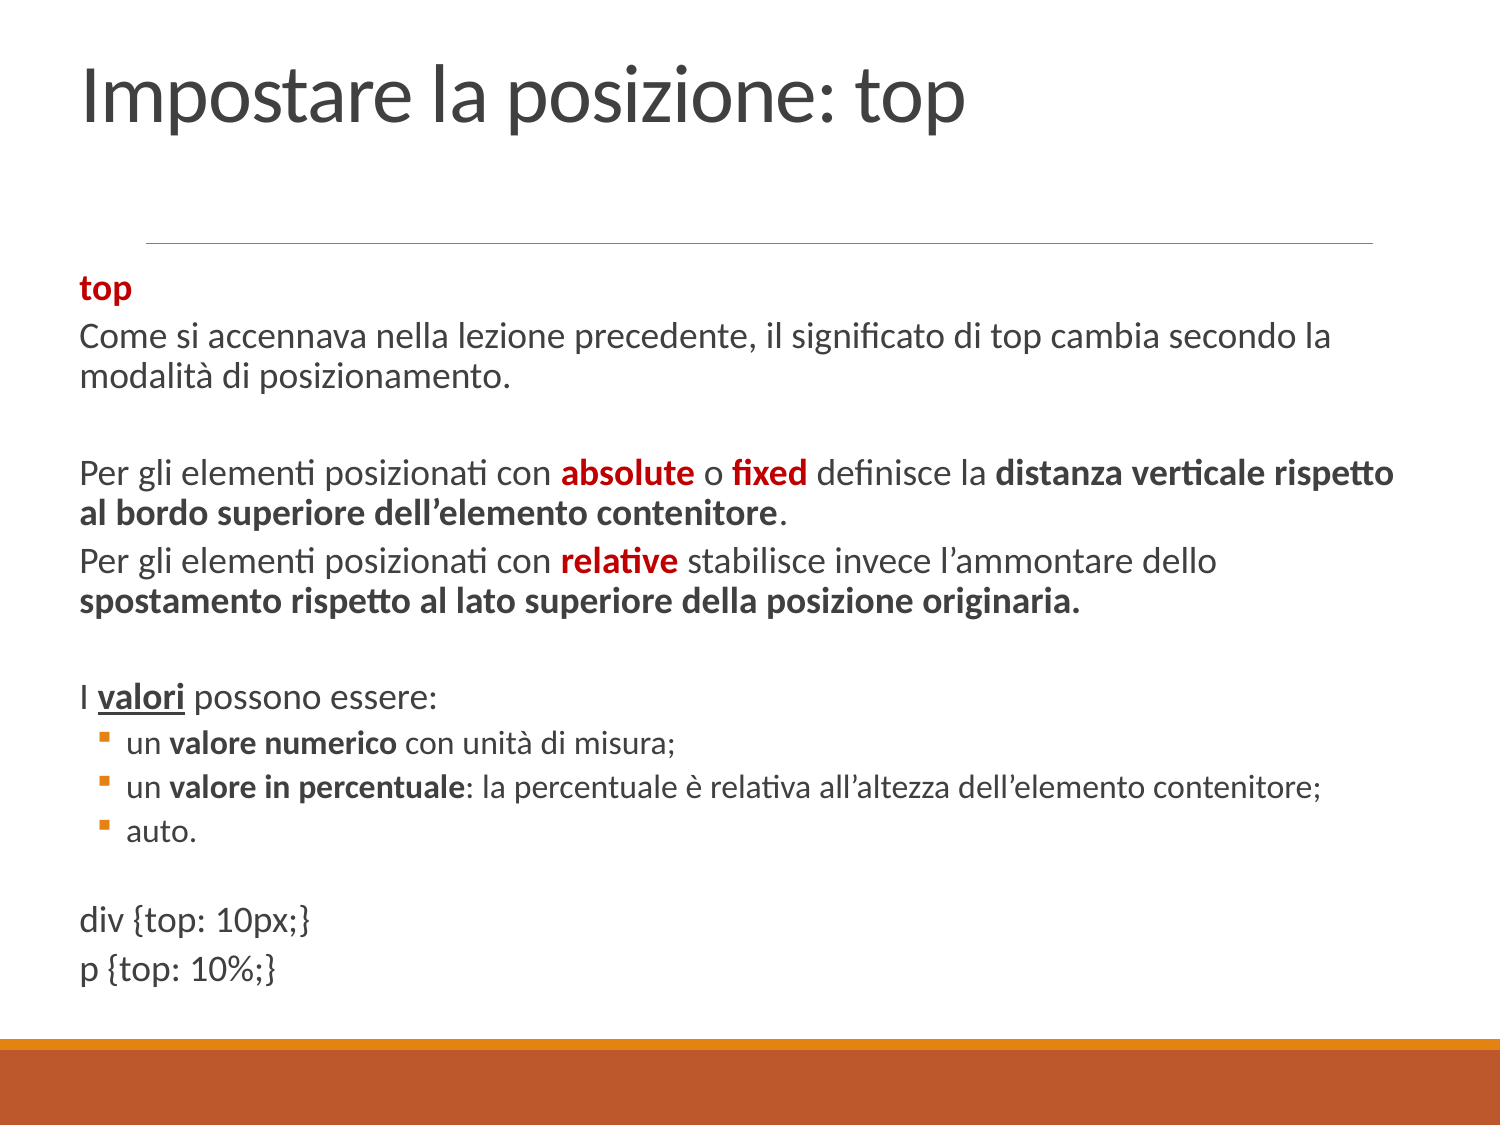

# Impostare la posizione: top
top
Come si accennava nella lezione precedente, il significato di top cambia secondo la modalità di posizionamento.

Per gli elementi posizionati con absolute o fixed definisce la distanza verticale rispetto al bordo superiore dell’elemento contenitore.
Per gli elementi posizionati con relative stabilisce invece l’ammontare dello spostamento rispetto al lato superiore della posizione originaria.

I valori possono essere:
un valore numerico con unità di misura;
un valore in percentuale: la percentuale è relativa all’altezza dell’elemento contenitore;
auto.

div {top: 10px;}
p {top: 10%;}